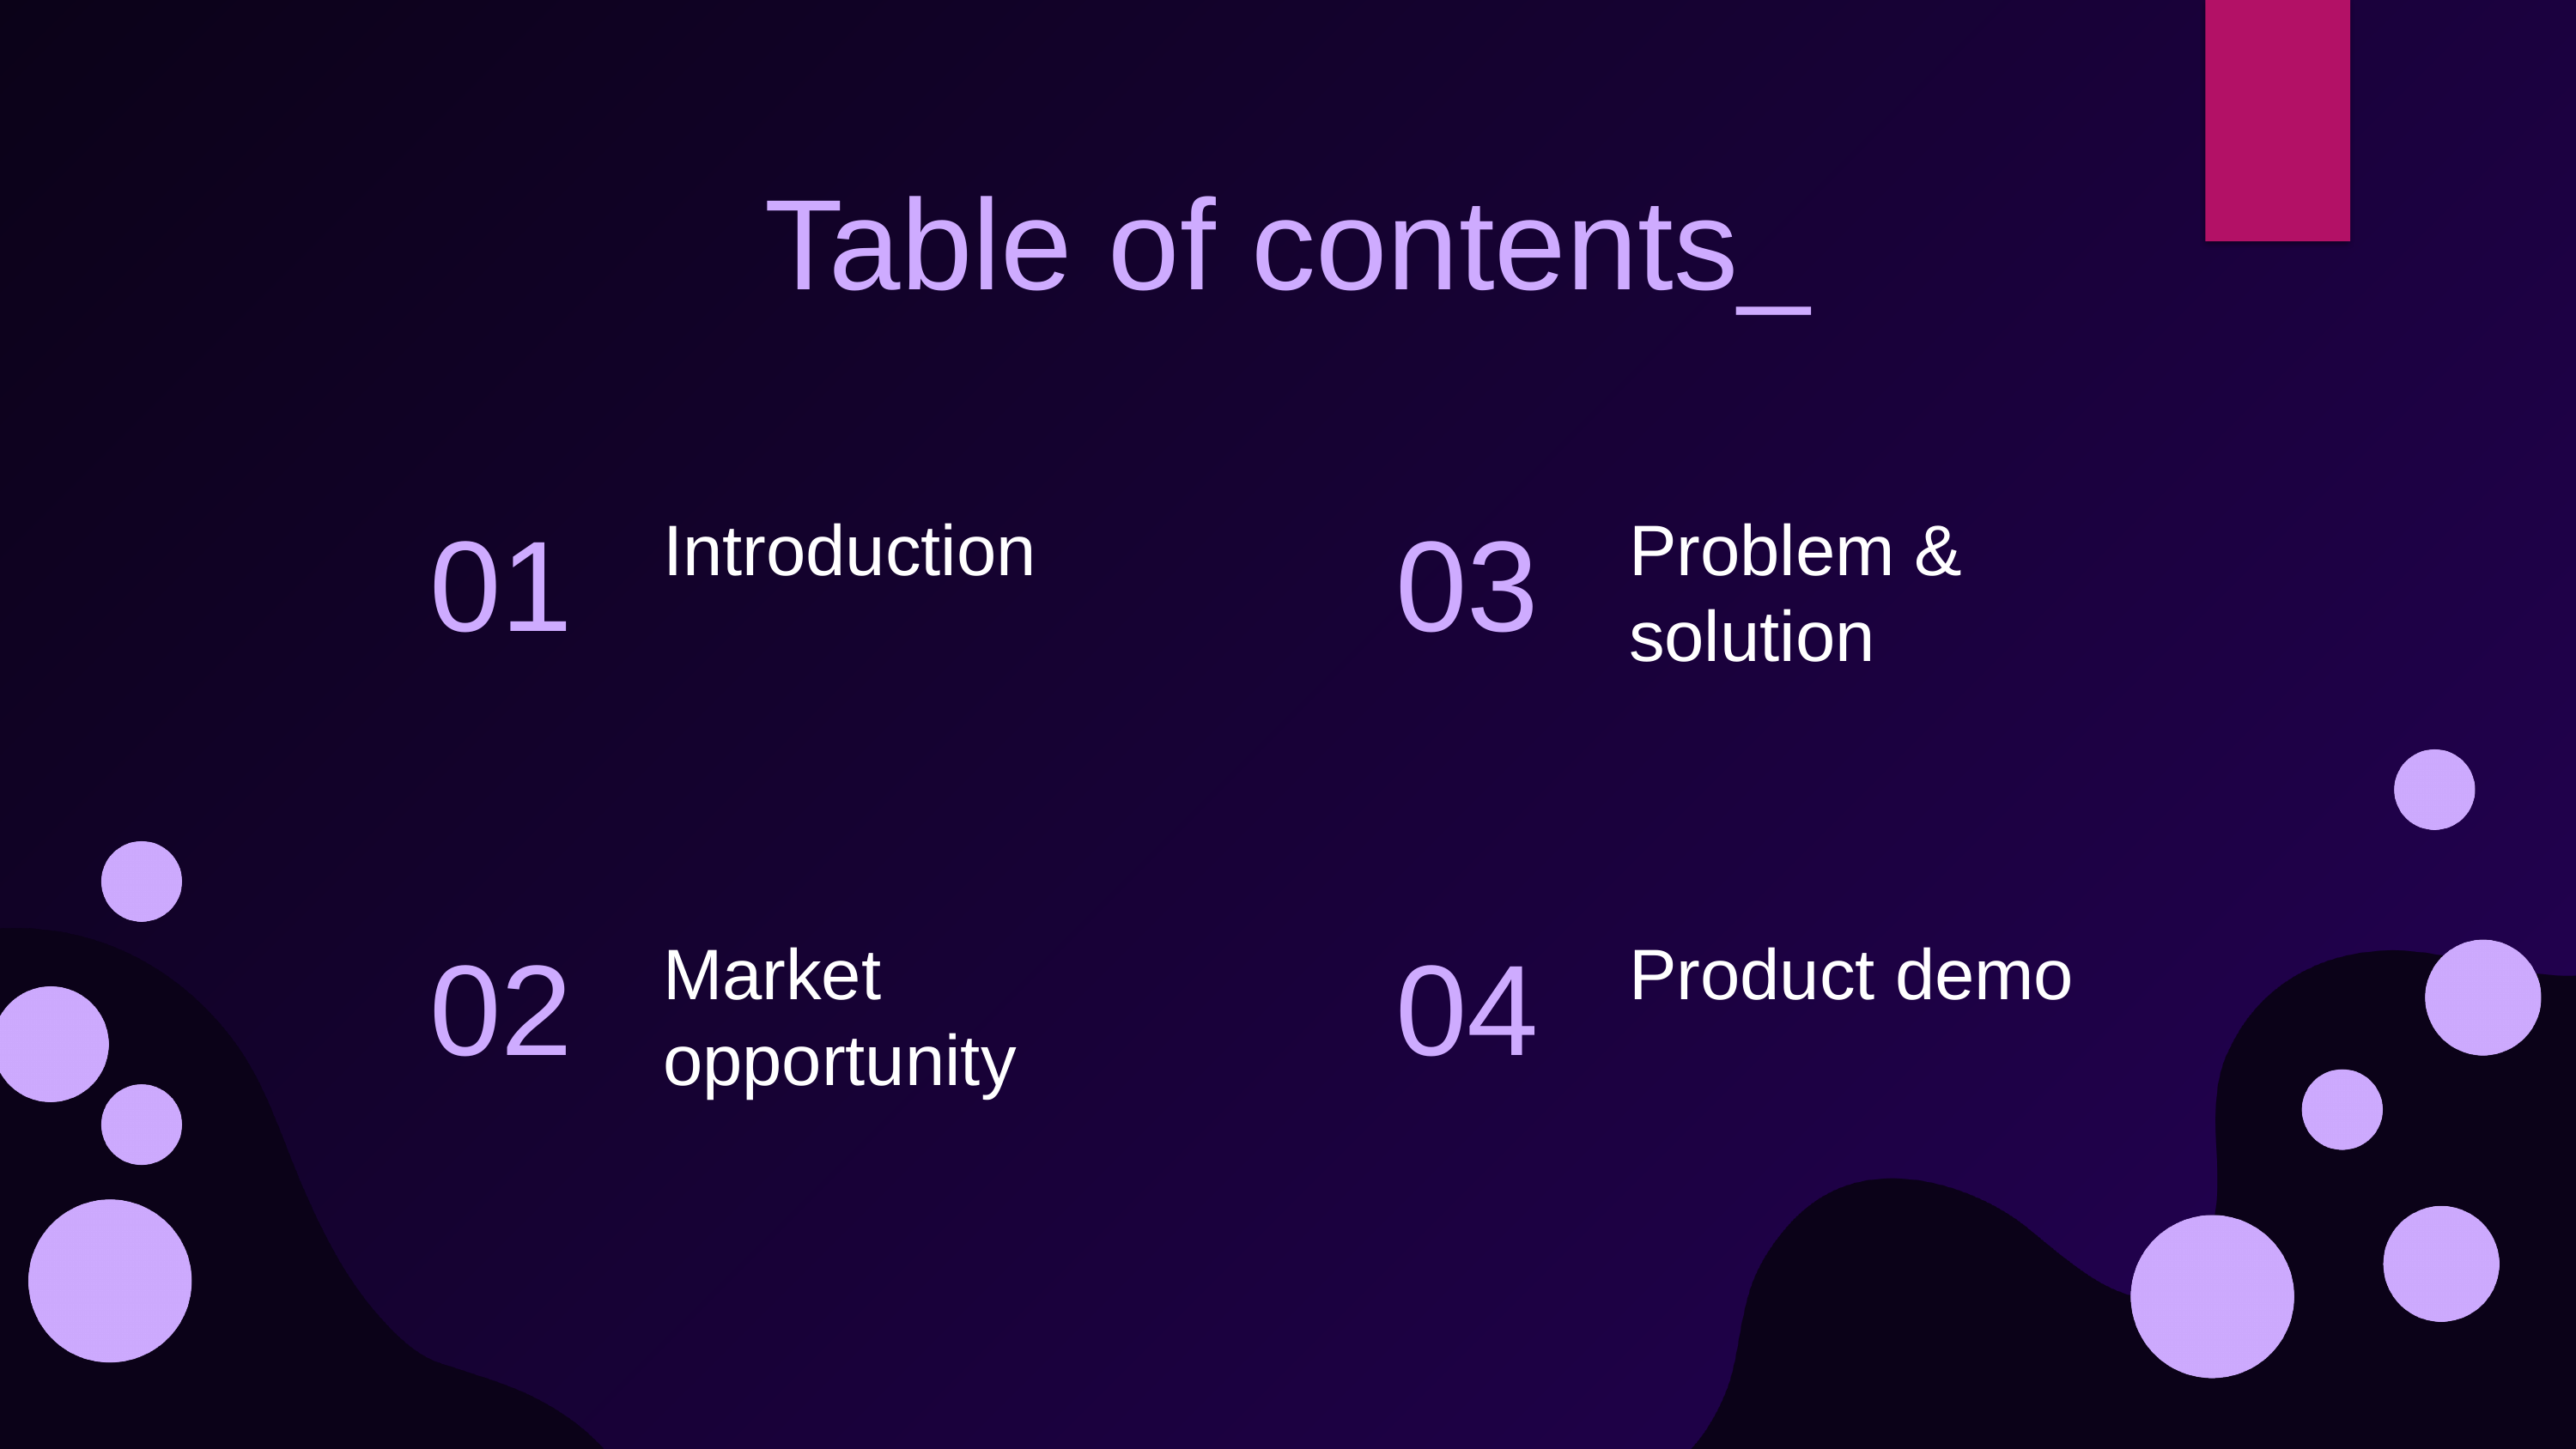

Table of contents_

01
03
Introduction
Problem & solution

02
04
Market opportunity
Product demo